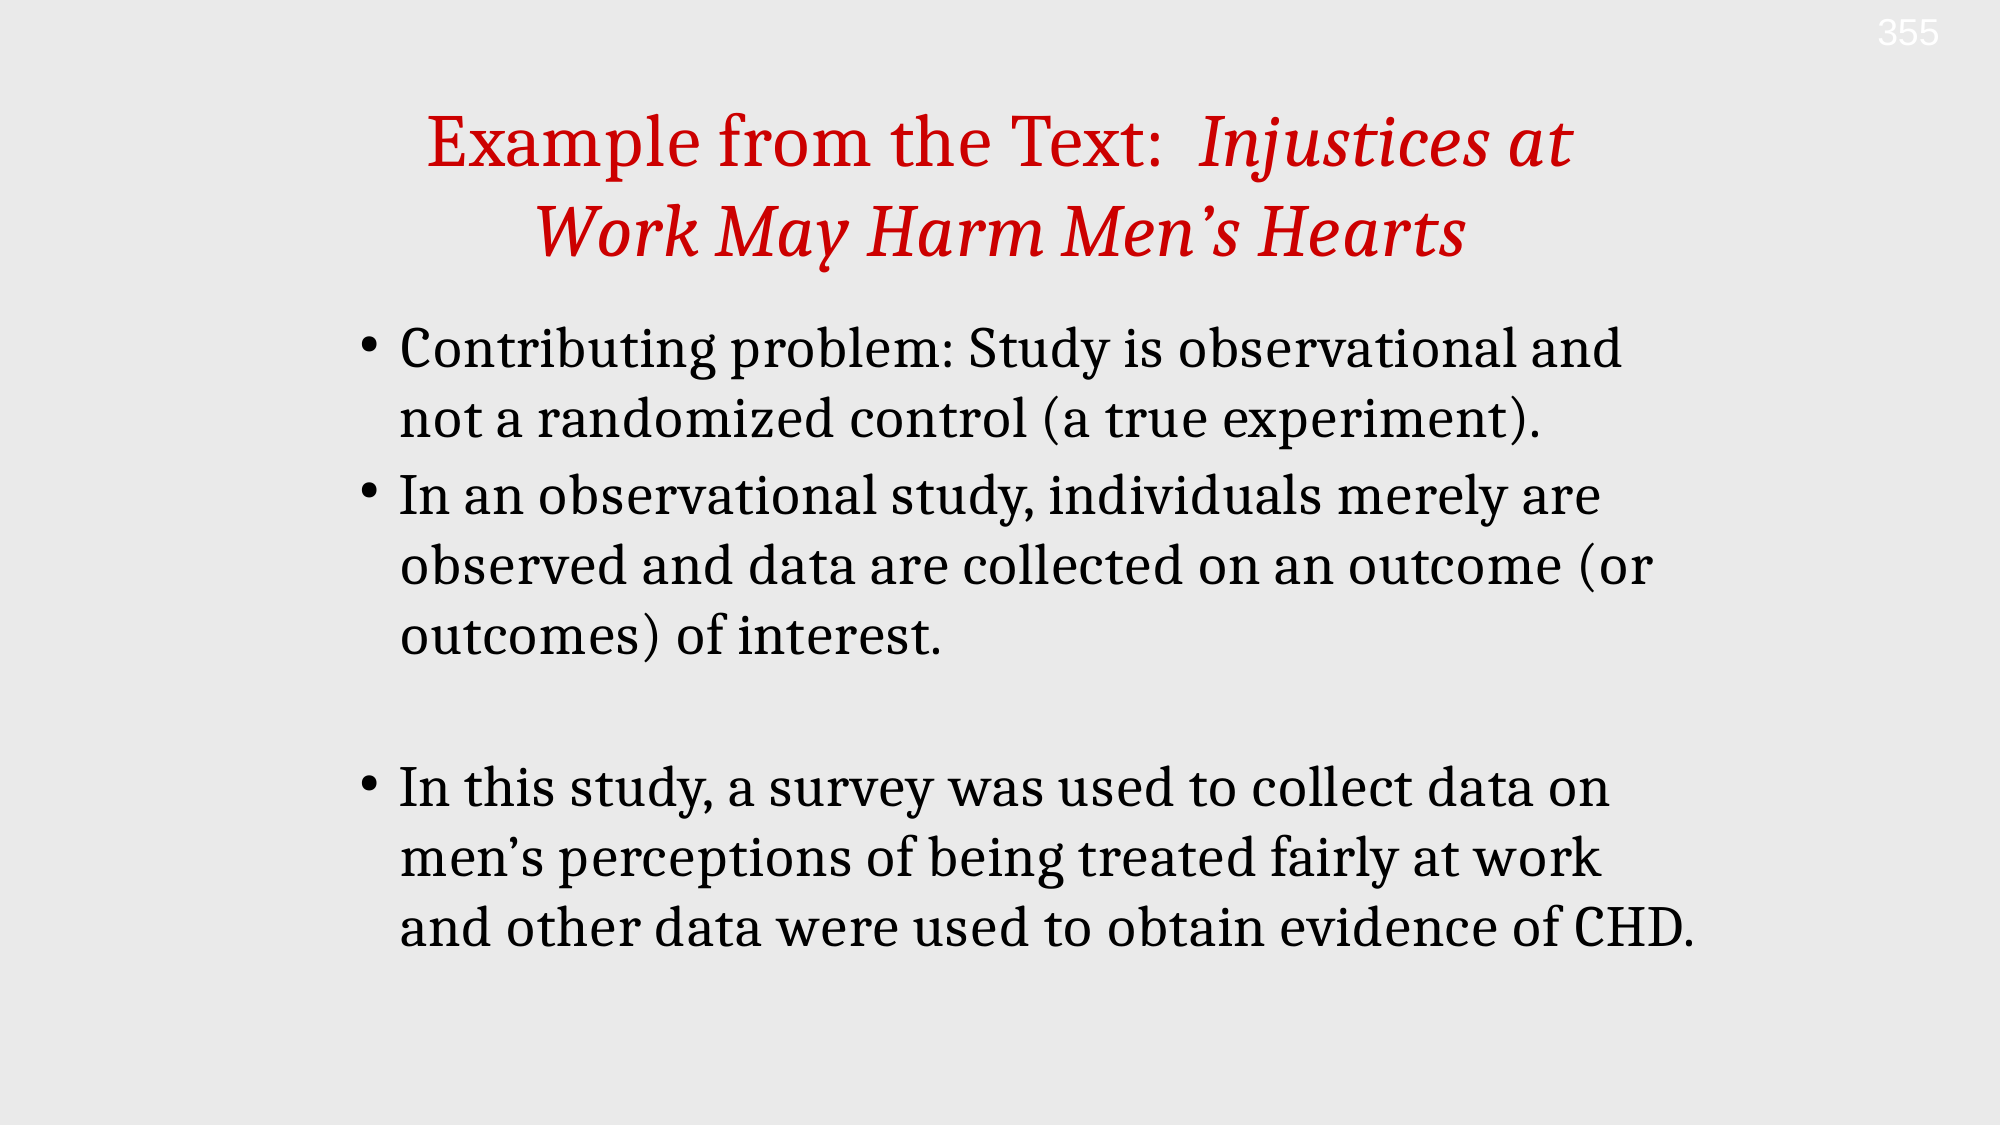

355
# Example from the Text:  Injustices at Work May Harm Men’s Hearts
Contributing problem: Study is observational and not a randomized control (a true experiment).
In an observational study, individuals merely are observed and data are collected on an outcome (or outcomes) of interest.

In this study, a survey was used to collect data on men’s perceptions of being treated fairly at work and other data were used to obtain evidence of CHD.